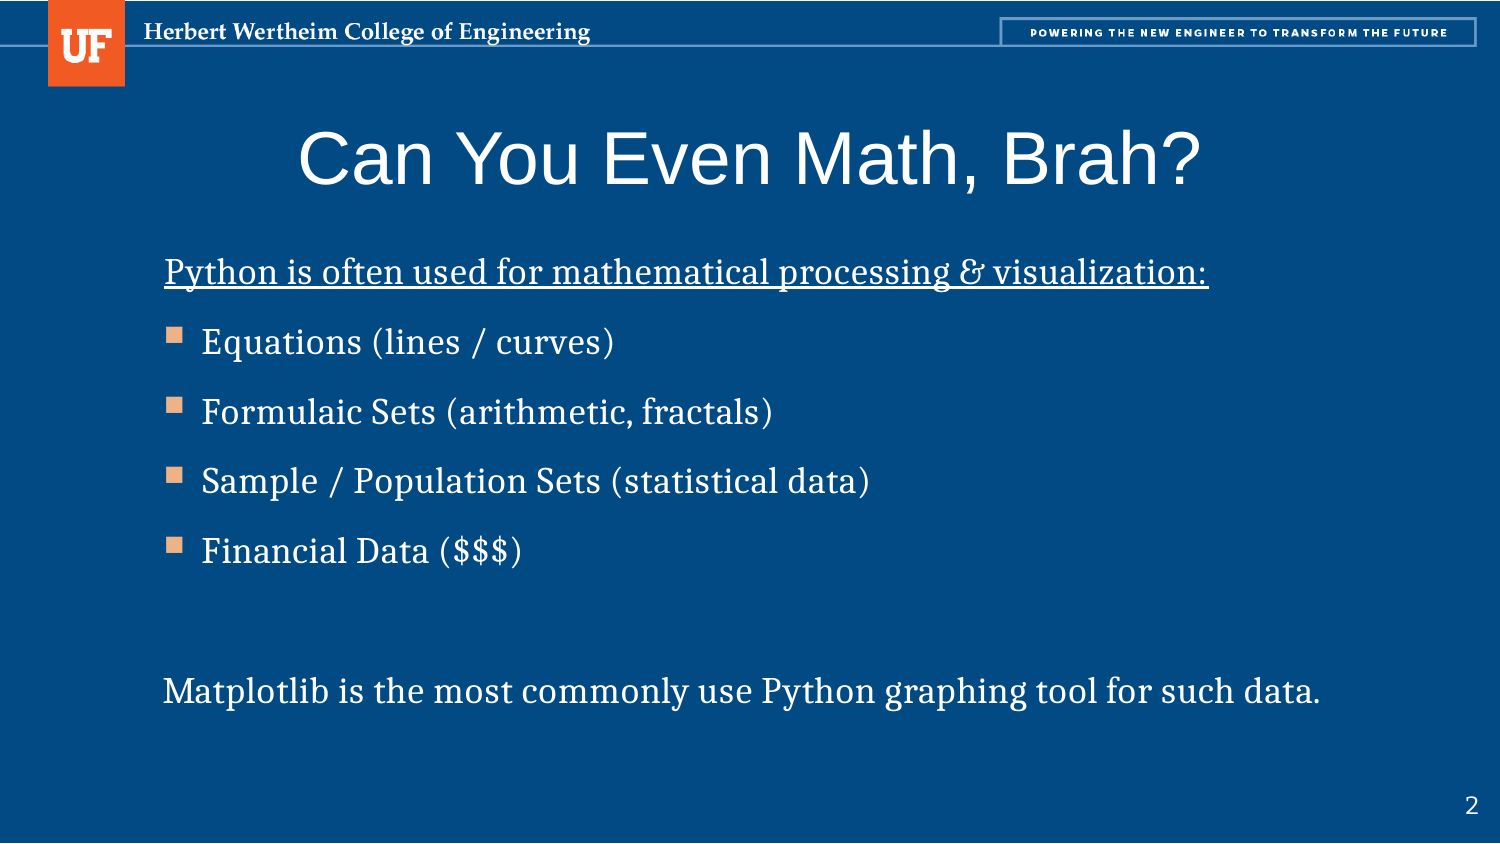

# Can You Even Math, Brah?
Python is often used for mathematical processing & visualization:
Equations (lines / curves)
Formulaic Sets (arithmetic, fractals)
Sample / Population Sets (statistical data)
Financial Data ($$$)

Matplotlib is the most commonly use Python graphing tool for such data.
2